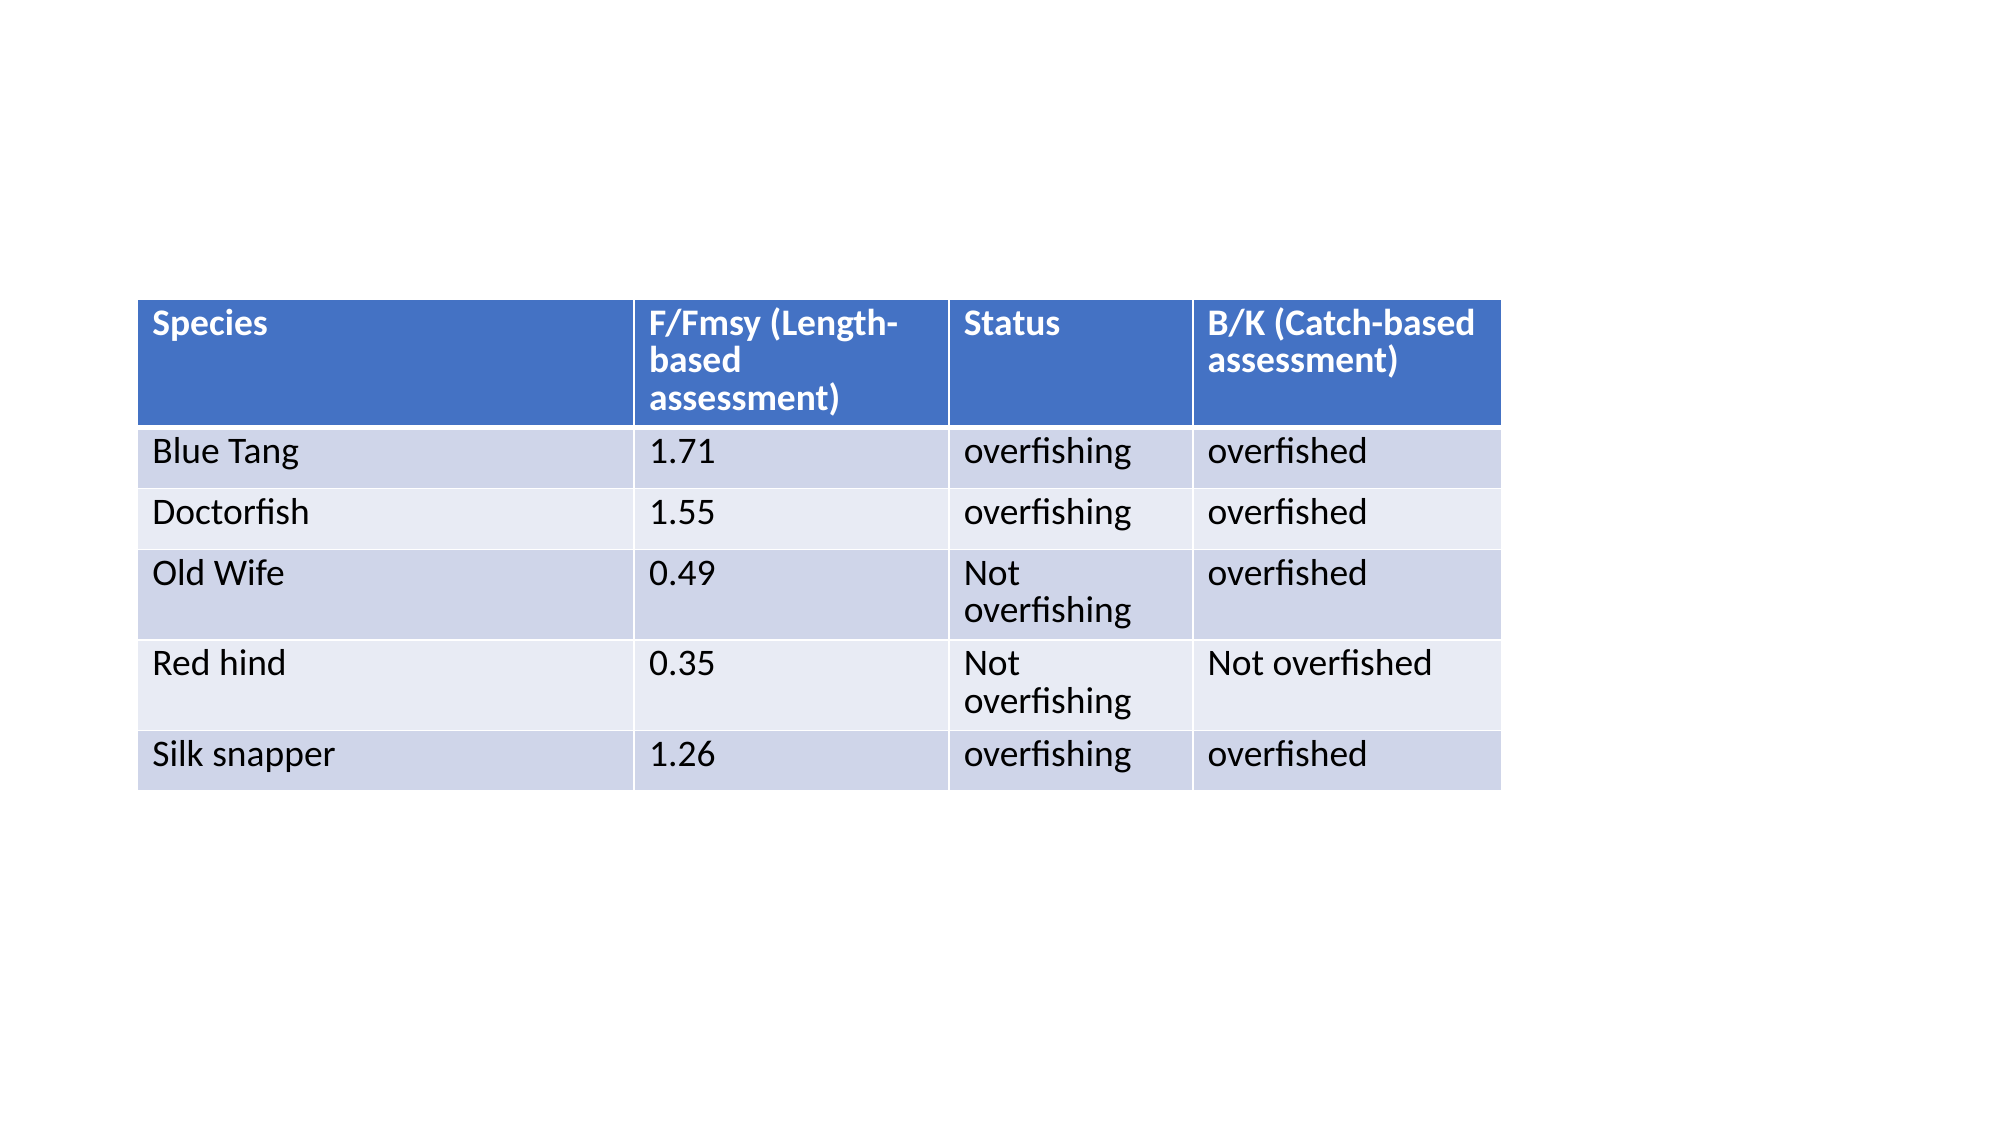

#
| Species | F/Fmsy (Length-based assessment) | Status | B/K (Catch-based assessment) |
| --- | --- | --- | --- |
| Blue Tang | 1.71 | overfishing | overfished |
| Doctorfish | 1.55 | overfishing | overfished |
| Old Wife | 0.49 | Not overfishing | overfished |
| Red hind | 0.35 | Not overfishing | Not overfished |
| Silk snapper | 1.26 | overfishing | overfished |